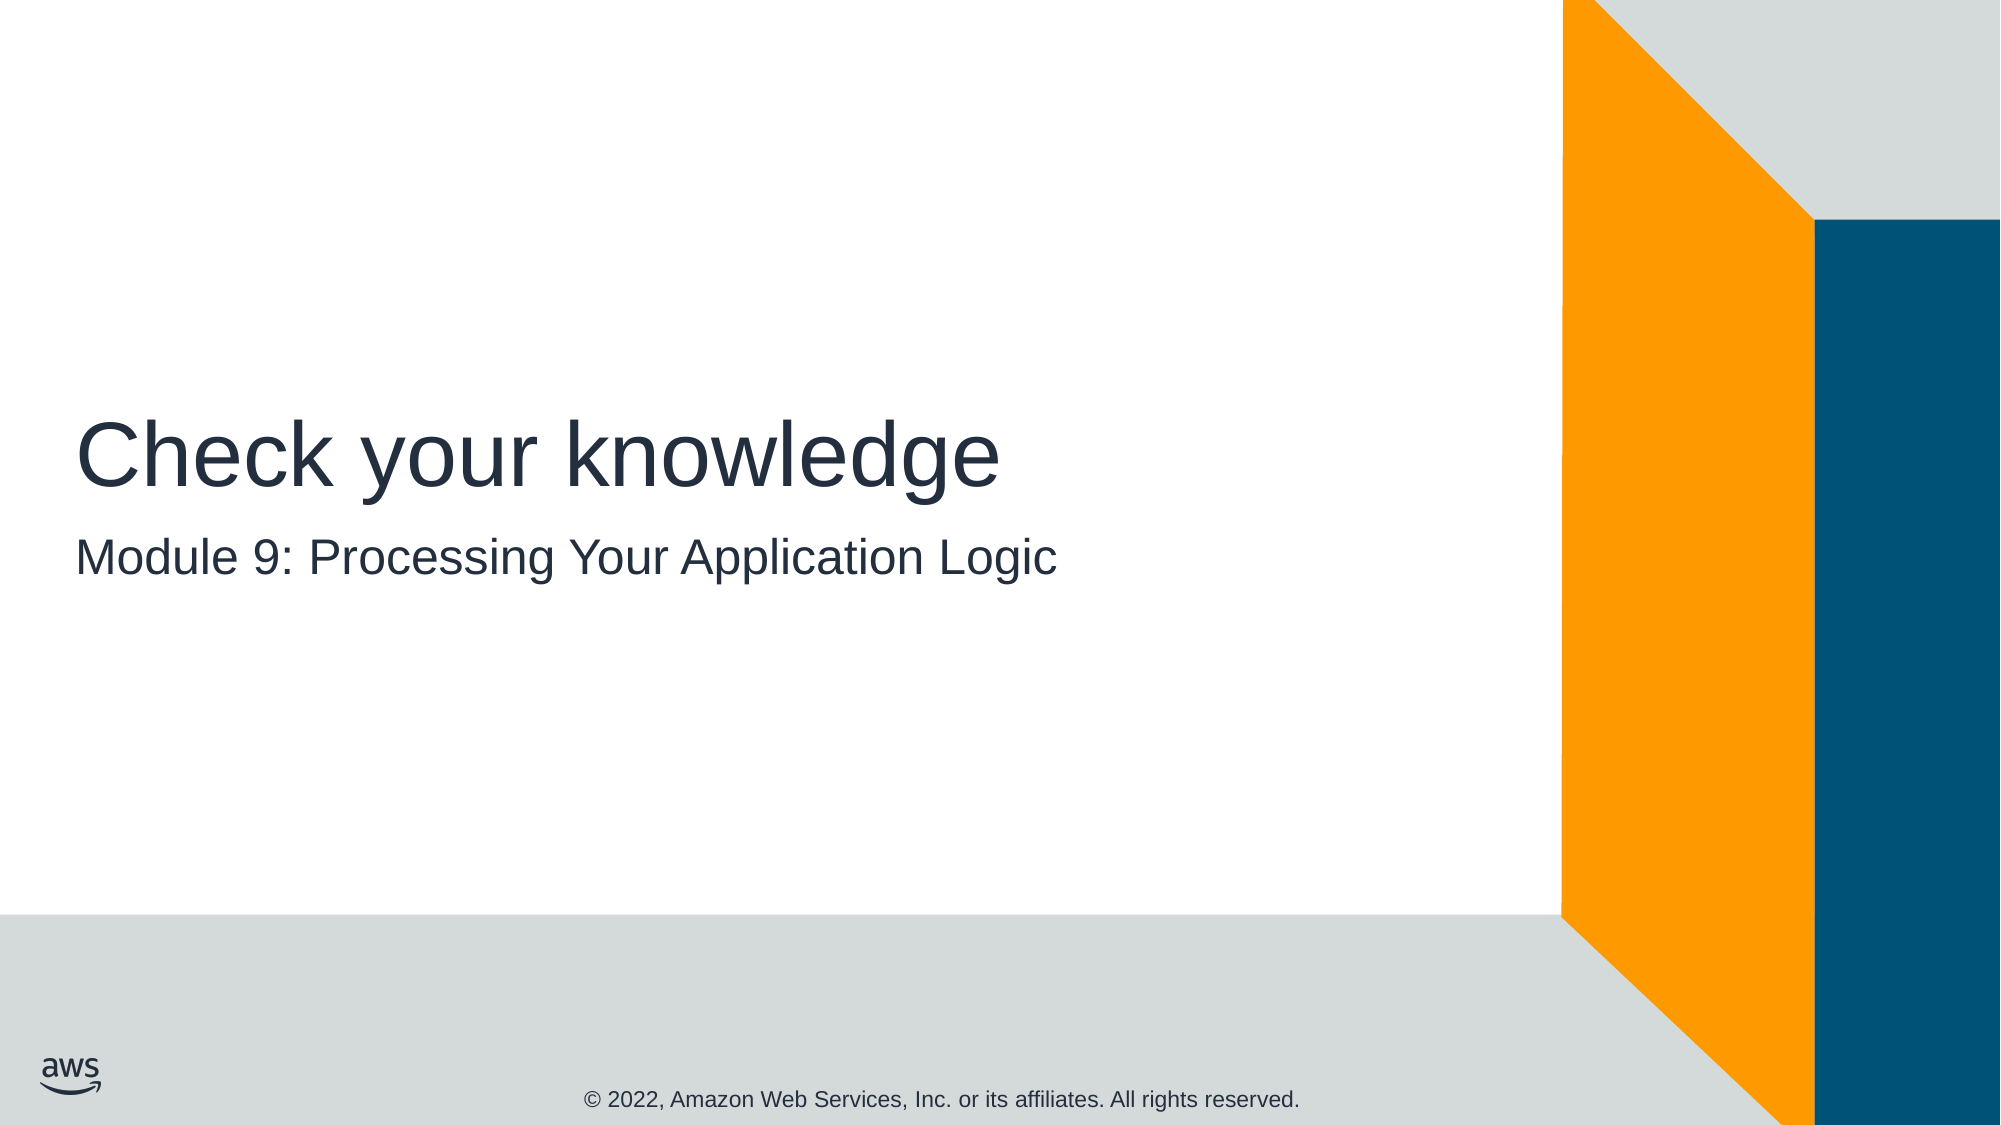

# Check your knowledge
Module 9: Processing Your Application Logic